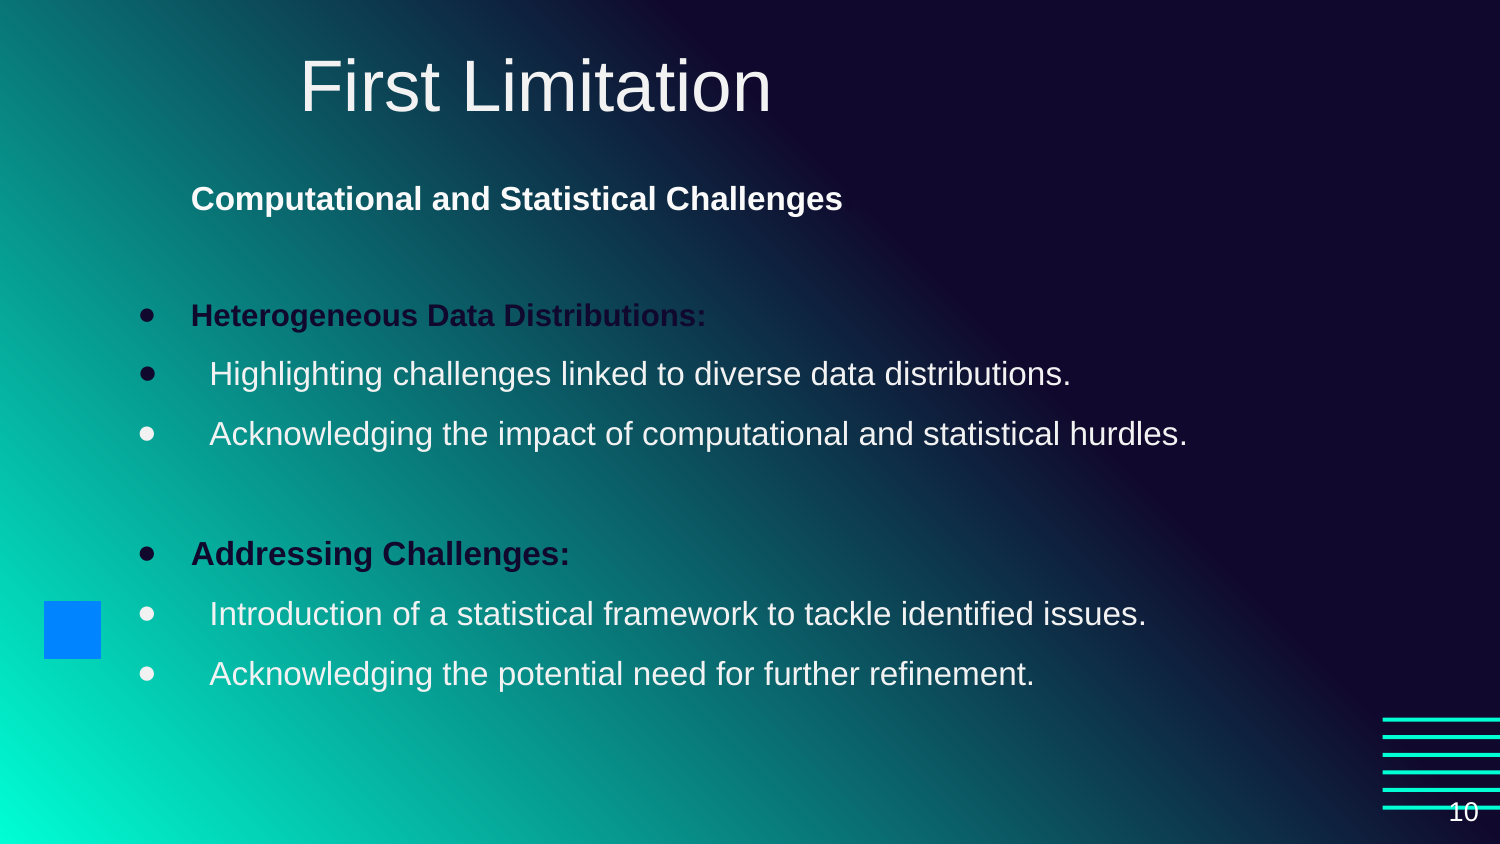

# First Limitation
Computational and Statistical ChallengesHeterogeneous Data

Heterogeneous Data Distributions:
  Highlighting challenges linked to diverse data distributions.
  Acknowledging the impact of computational and statistical hurdles.

Addressing Challenges:
  Introduction of a statistical framework to tackle identified issues.
  Acknowledging the potential need for further refinement.

10